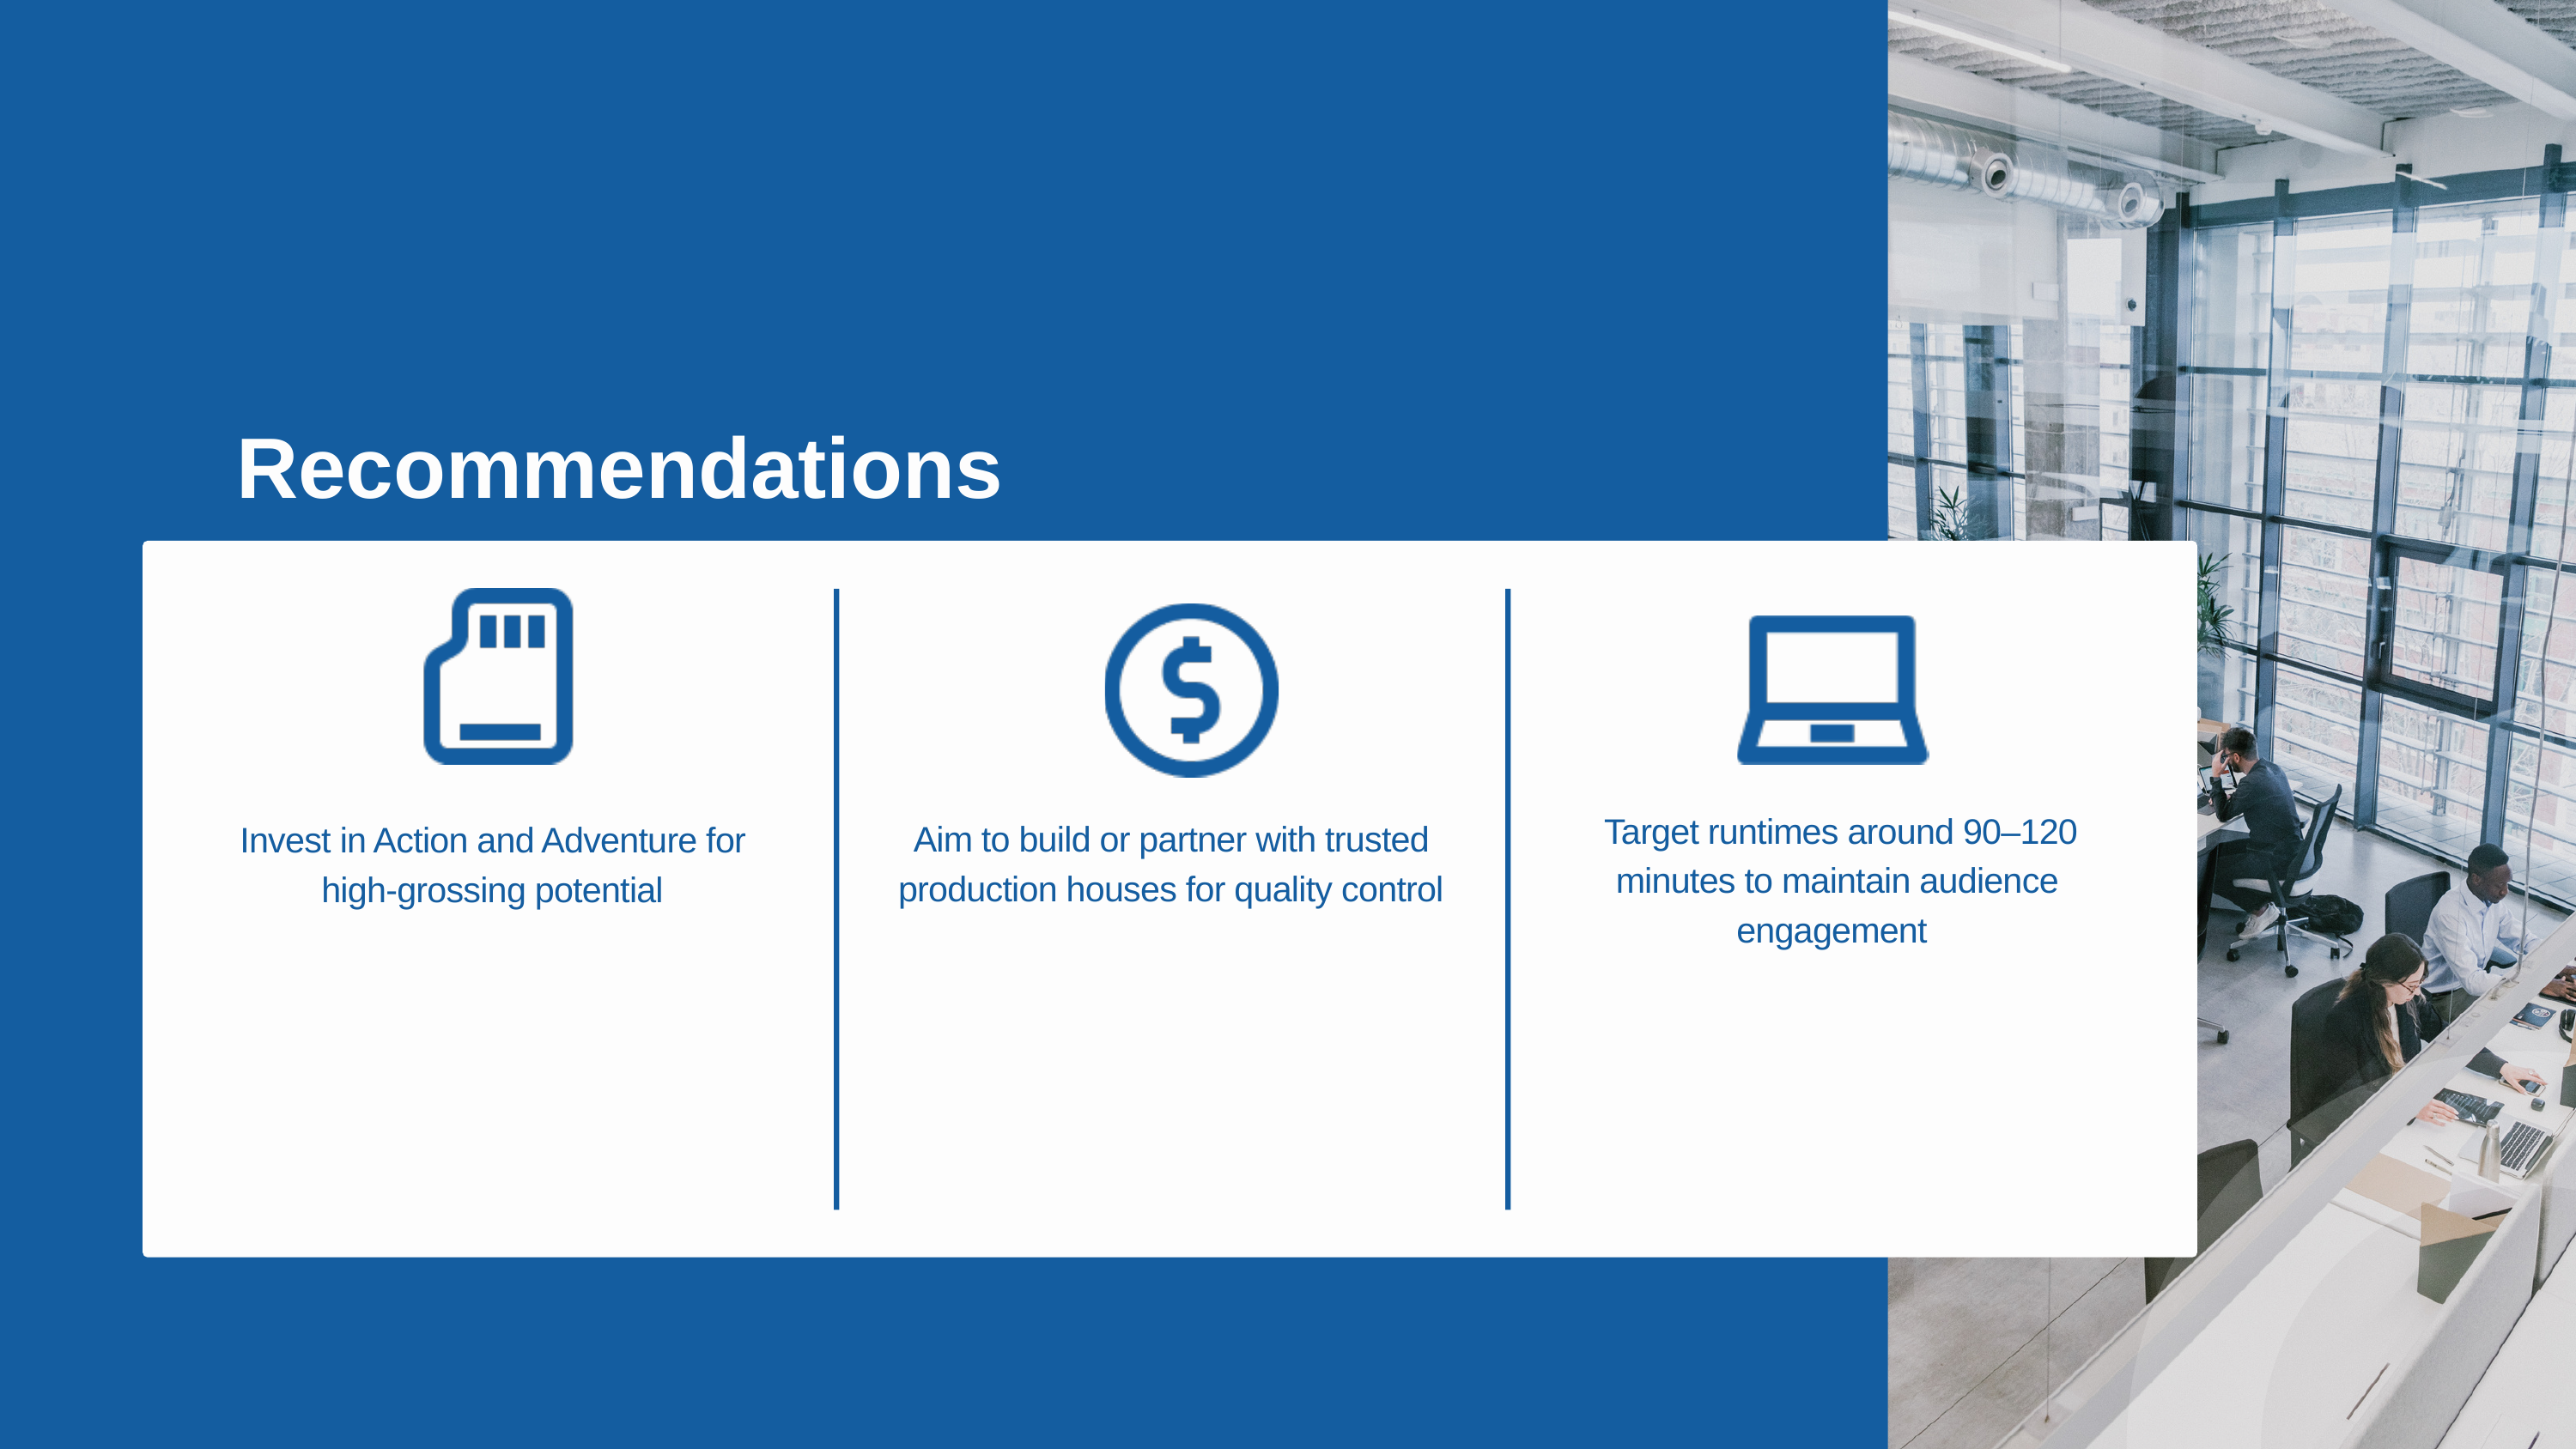

Recommendations

 Target runtimes around 90–120 minutes to maintain audience engagement
Aim to build or partner with trusted production houses for quality control
Invest in Action and Adventure for high-grossing potential